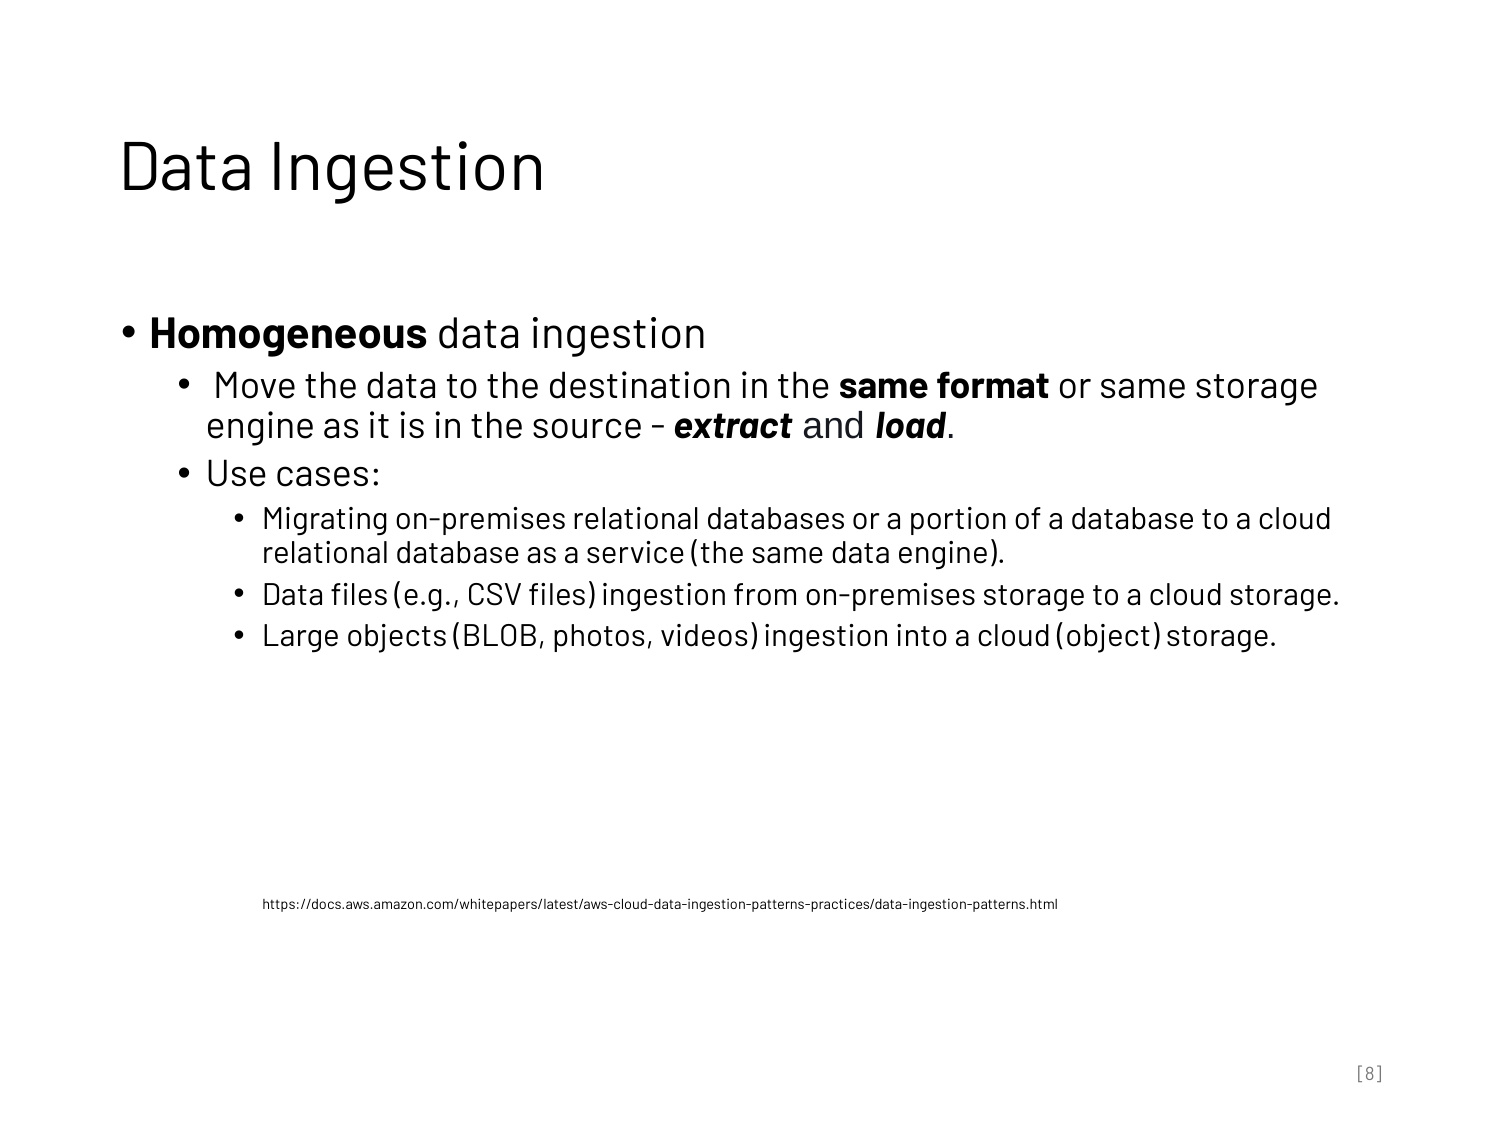

# Data Ingestion
Homogeneous data ingestion
 Move the data to the destination in the same format or same storage engine as it is in the source - extract and load.
Use cases:
Migrating on-premises relational databases or a portion of a database to a cloud relational database as a service (the same data engine).
Data files (e.g., CSV files) ingestion from on-premises storage to a cloud storage.
Large objects (BLOB, photos, videos) ingestion into a cloud (object) storage.
https://docs.aws.amazon.com/whitepapers/latest/aws-cloud-data-ingestion-patterns-practices/data-ingestion-patterns.html
[8]